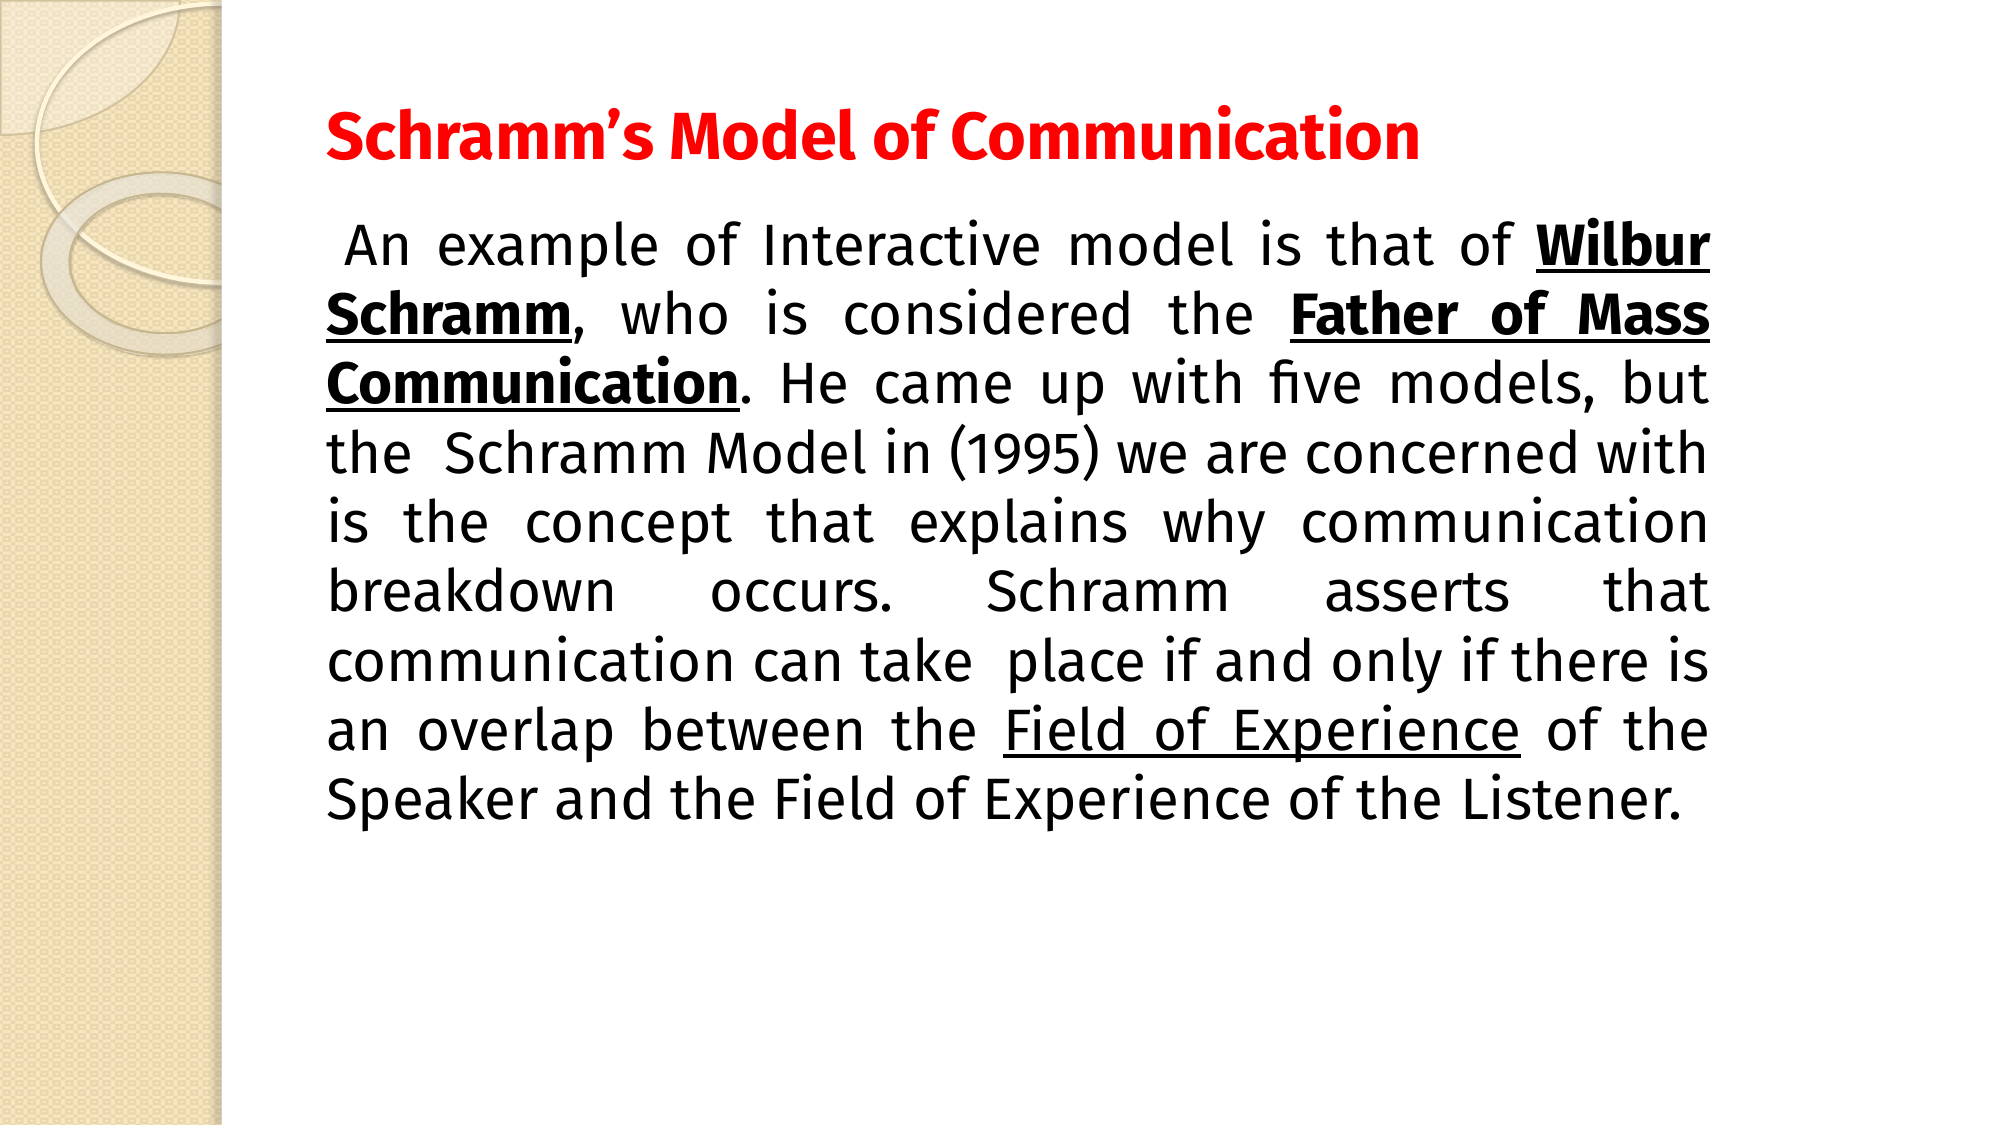

Schramm’s Model of Communication
An example of Interactive model is that of Wilbur Schramm, who is considered the Father of Mass Communication. He came up with five models, but the  Schramm Model in (1995) we are concerned with is the concept that explains why communication breakdown occurs. Schramm asserts that communication can take  place if and only if there is an overlap between the Field of Experience of the Speaker and the Field of Experience of the Listener.